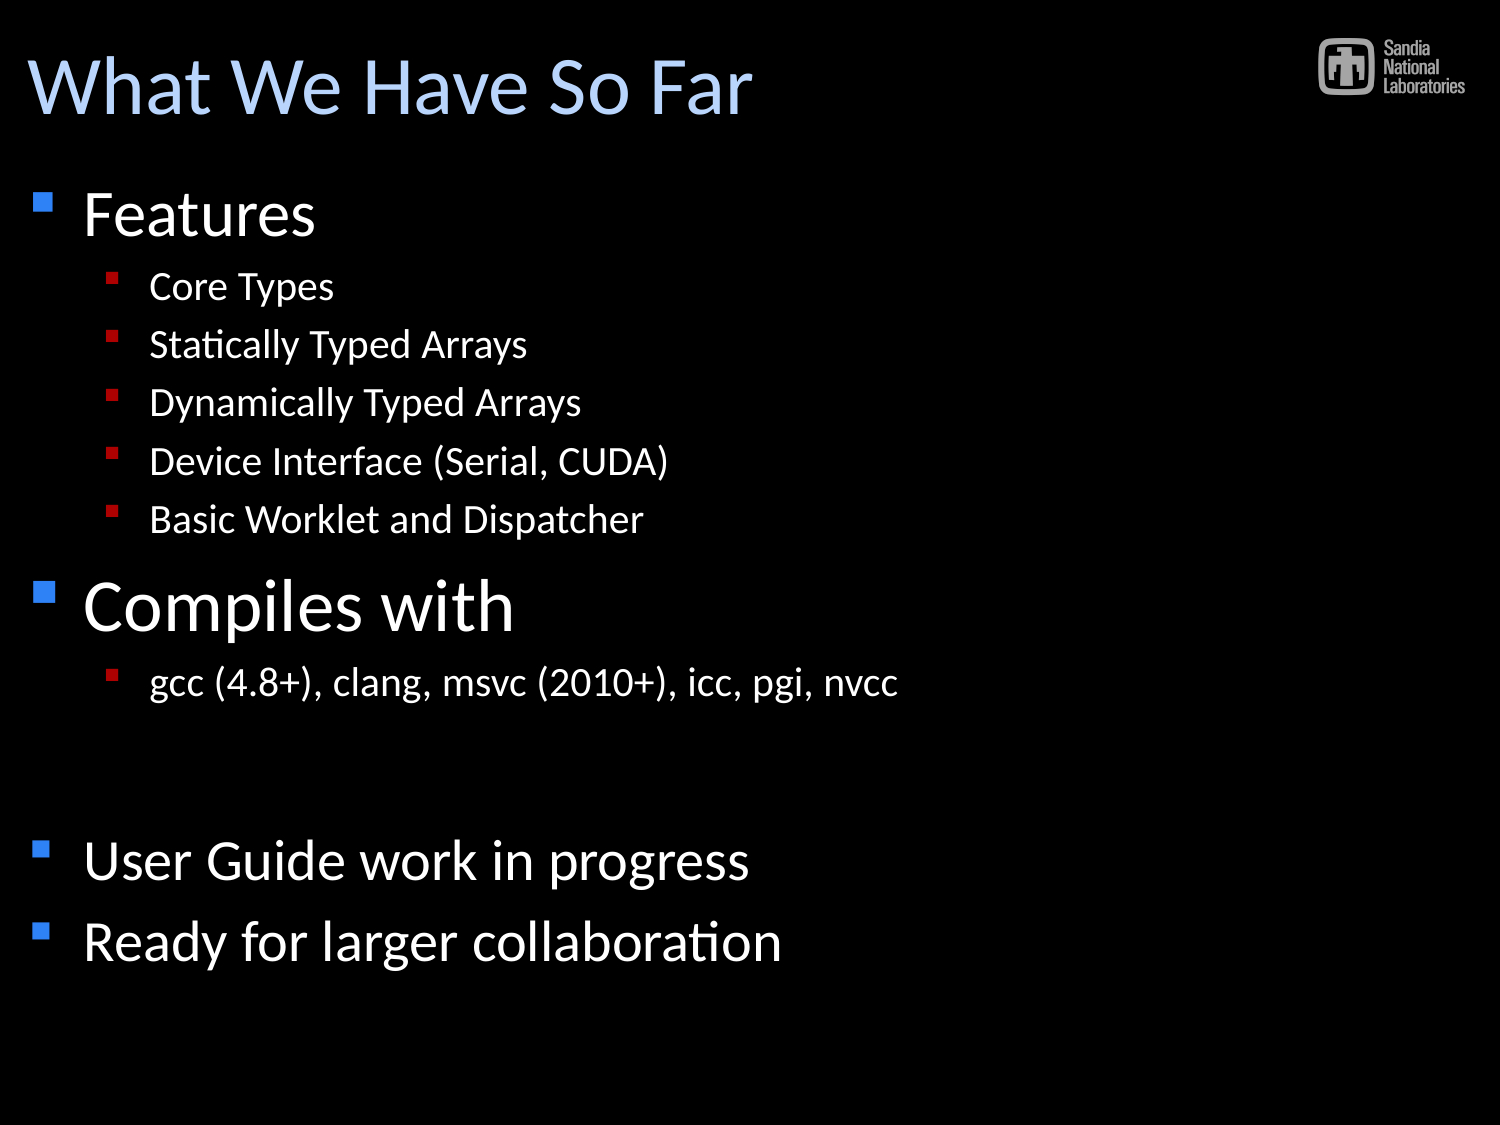

# What We Have So Far
Features
Core Types
Statically Typed Arrays
Dynamically Typed Arrays
Device Interface (Serial, CUDA)
Basic Worklet and Dispatcher
Compiles with
gcc (4.8+), clang, msvc (2010+), icc, pgi, nvcc

User Guide work in progress
Ready for larger collaboration